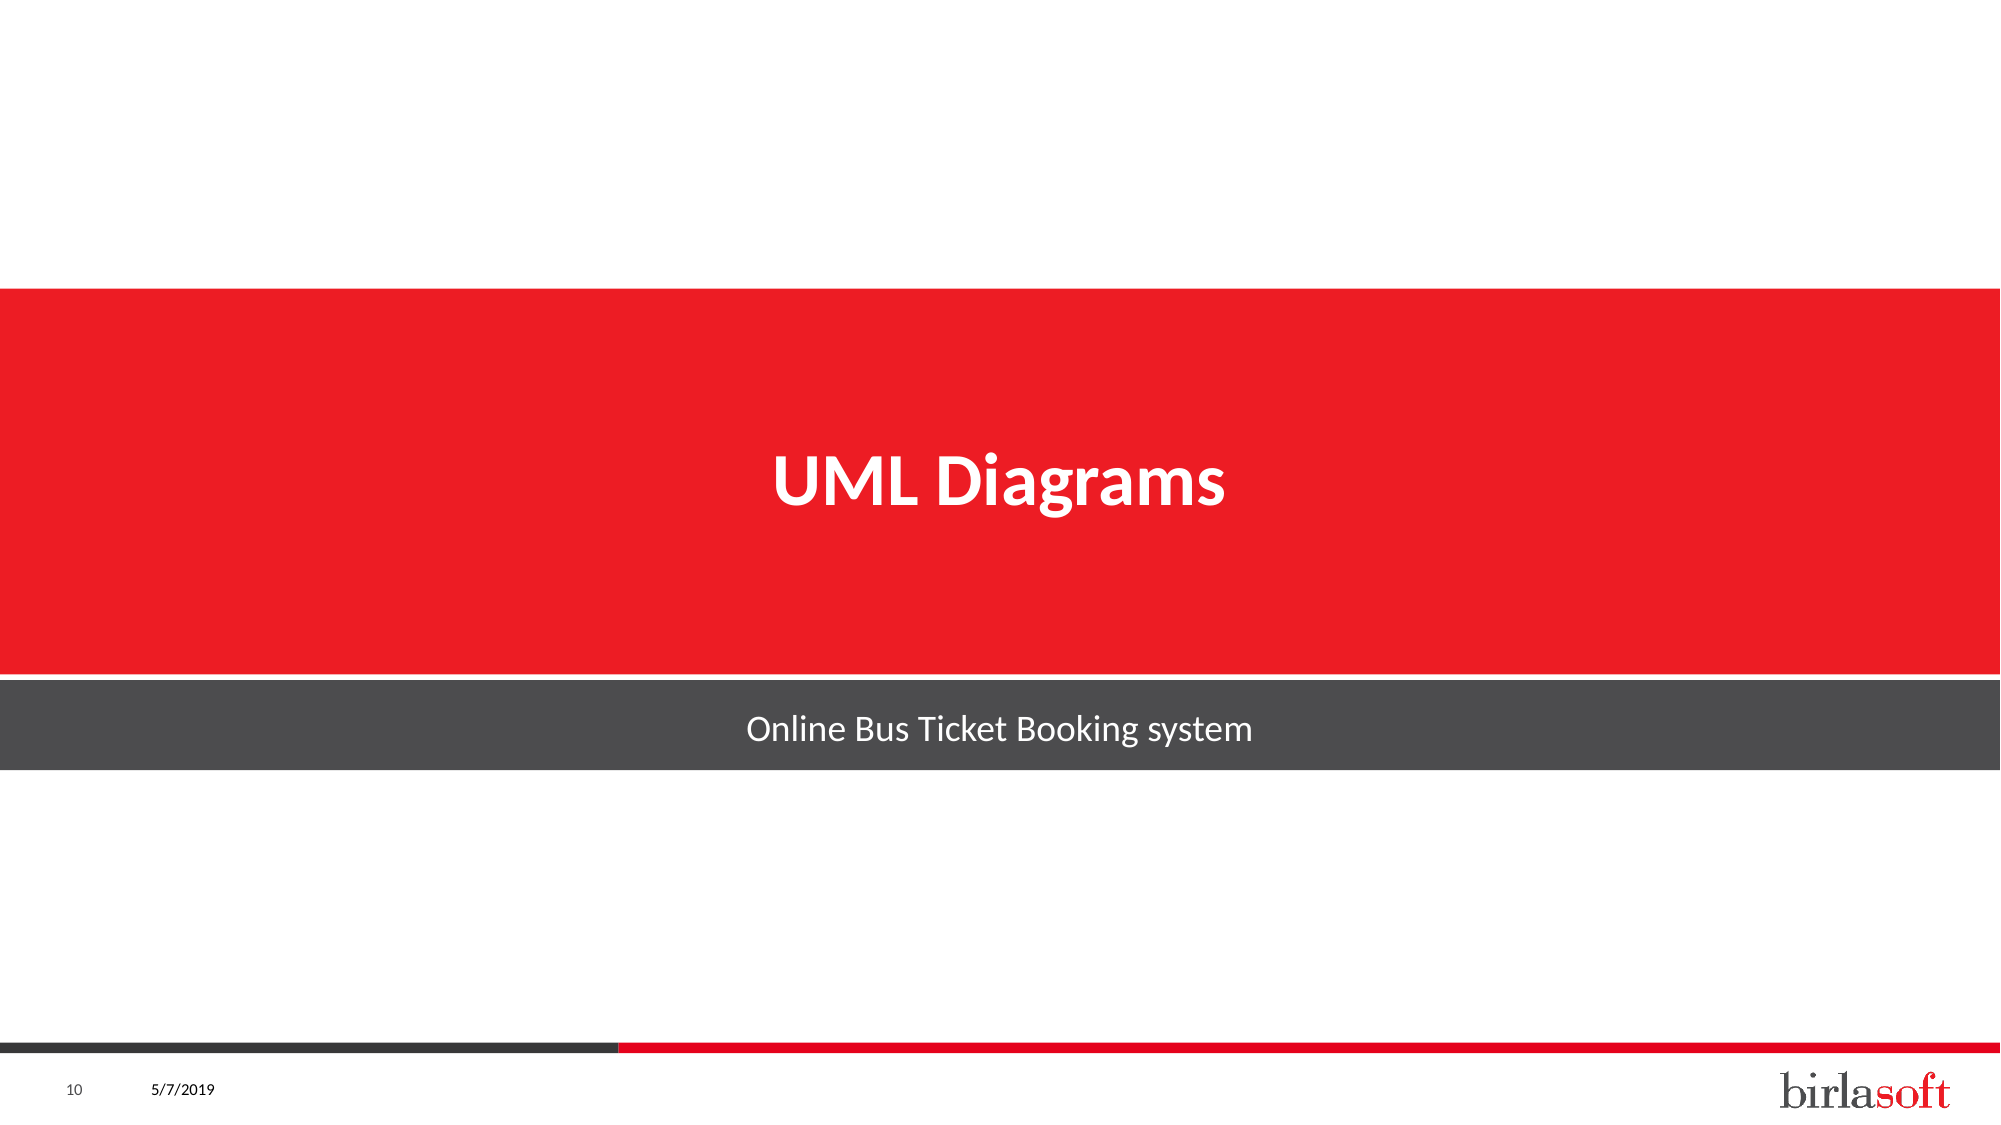

# UML Diagrams
Online Bus Ticket Booking system
5/7/2019
10